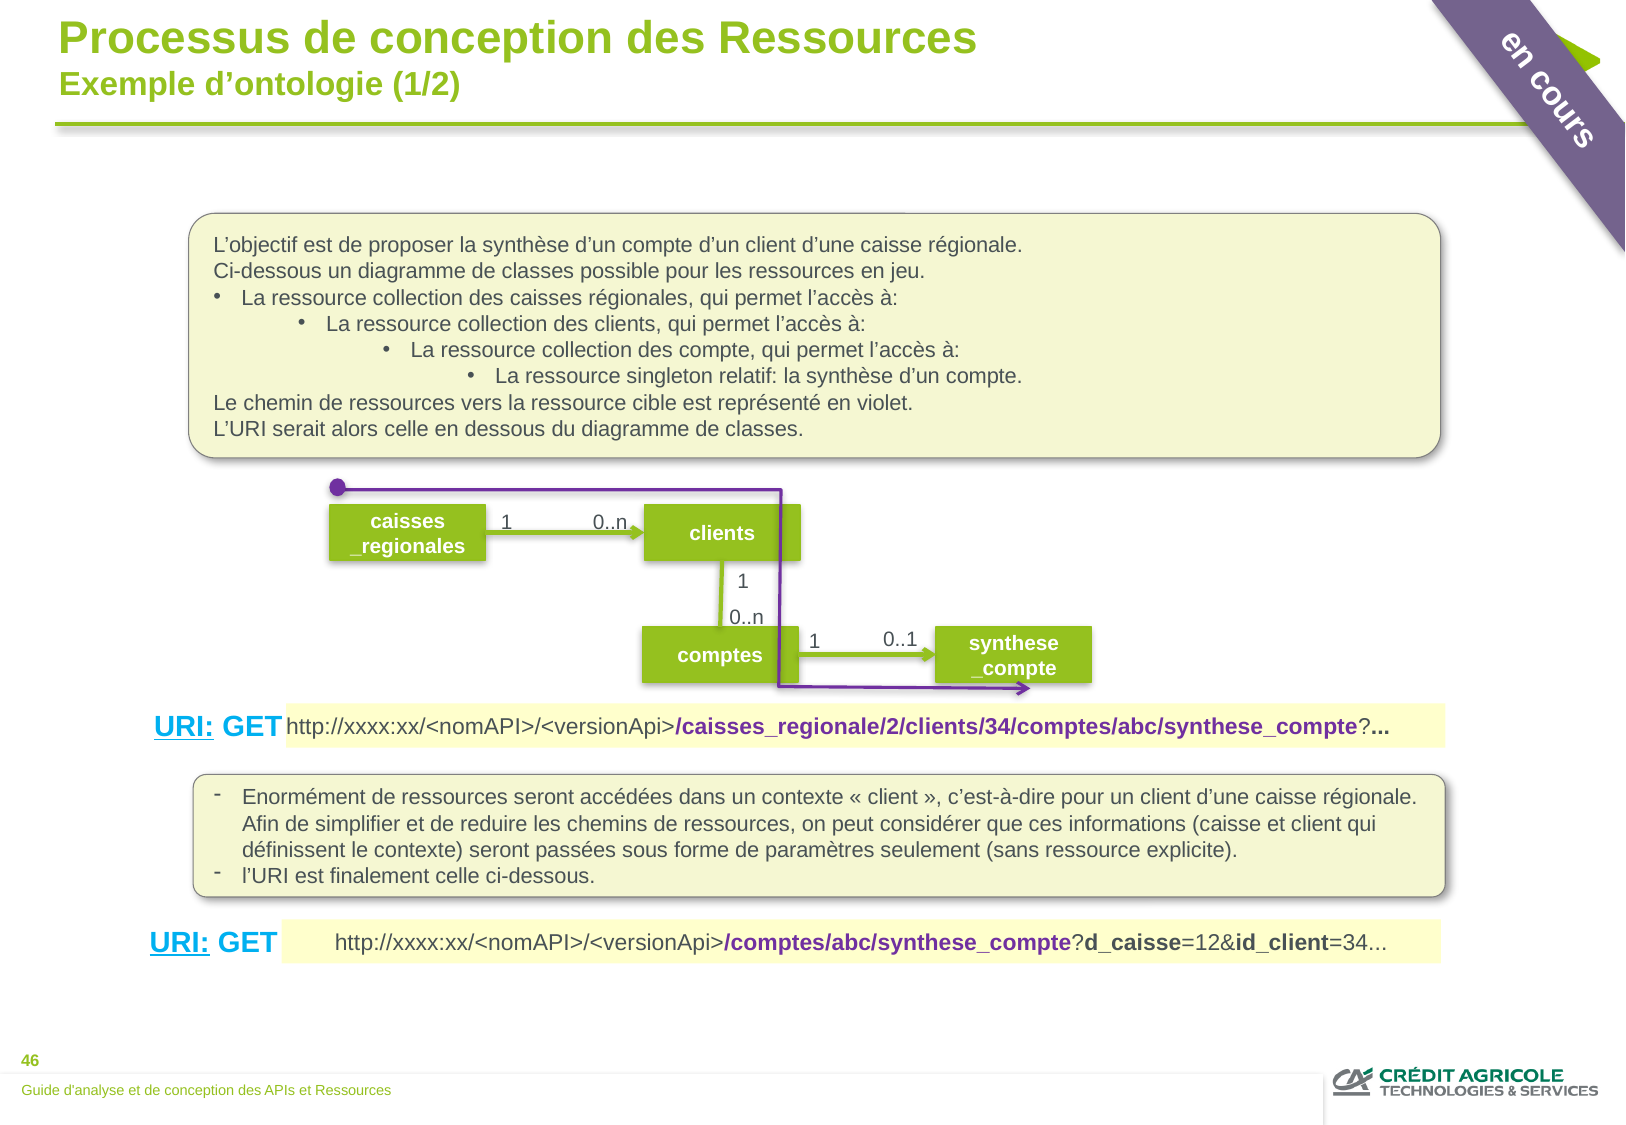

en cours
Processus de conception des Ressources
Exemple d’ontologie (1/2)
L’objectif est de proposer la synthèse d’un compte d’un client d’une caisse régionale.
Ci-dessous un diagramme de classes possible pour les ressources en jeu.
La ressource collection des caisses régionales, qui permet l’accès à:
La ressource collection des clients, qui permet l’accès à:
La ressource collection des compte, qui permet l’accès à:
La ressource singleton relatif: la synthèse d’un compte.
Le chemin de ressources vers la ressource cible est représenté en violet.
L’URI serait alors celle en dessous du diagramme de classes.

1
0..n
caisses
_regionales
clients
1
0..n
0..1
1
synthese
_compte
comptes
URI: GET
http://xxxx:xx/<nomAPI>/<versionApi>/caisses_regionale/2/clients/34/comptes/abc/synthese_compte?...
Enormément de ressources seront accédées dans un contexte « client », c’est-à-dire pour un client d’une caisse régionale. Afin de simplifier et de reduire les chemins de ressources, on peut considérer que ces informations (caisse et client qui définissent le contexte) seront passées sous forme de paramètres seulement (sans ressource explicite).
l’URI est finalement celle ci-dessous.
URI: GET
http://xxxx:xx/<nomAPI>/<versionApi>/comptes/abc/synthese_compte?d_caisse=12&id_client=34...

Guide d'analyse et de conception des APIs et Ressources